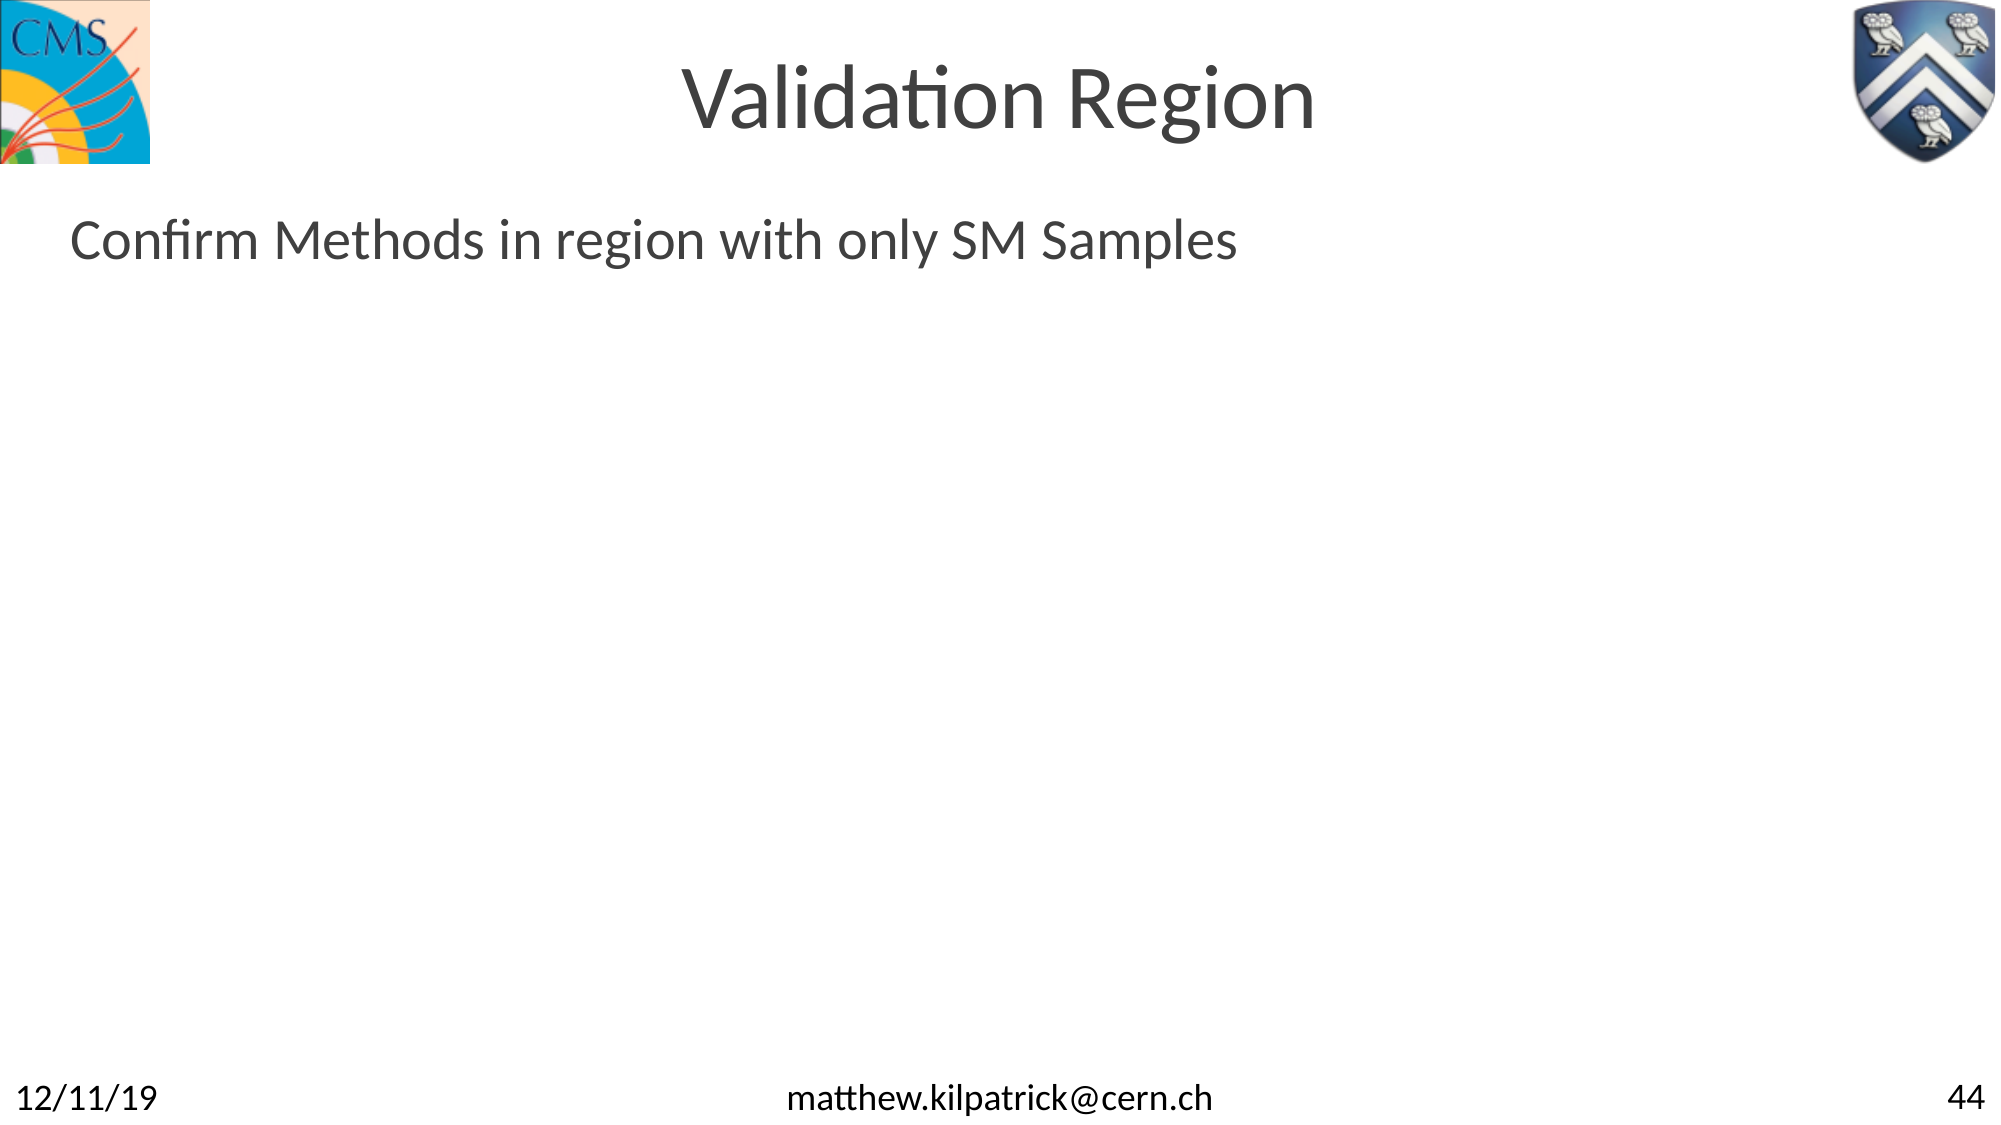

# Validation Region
Confirm Methods in region with only SM Samples

44
12/11/19
matthew.kilpatrick@cern.ch